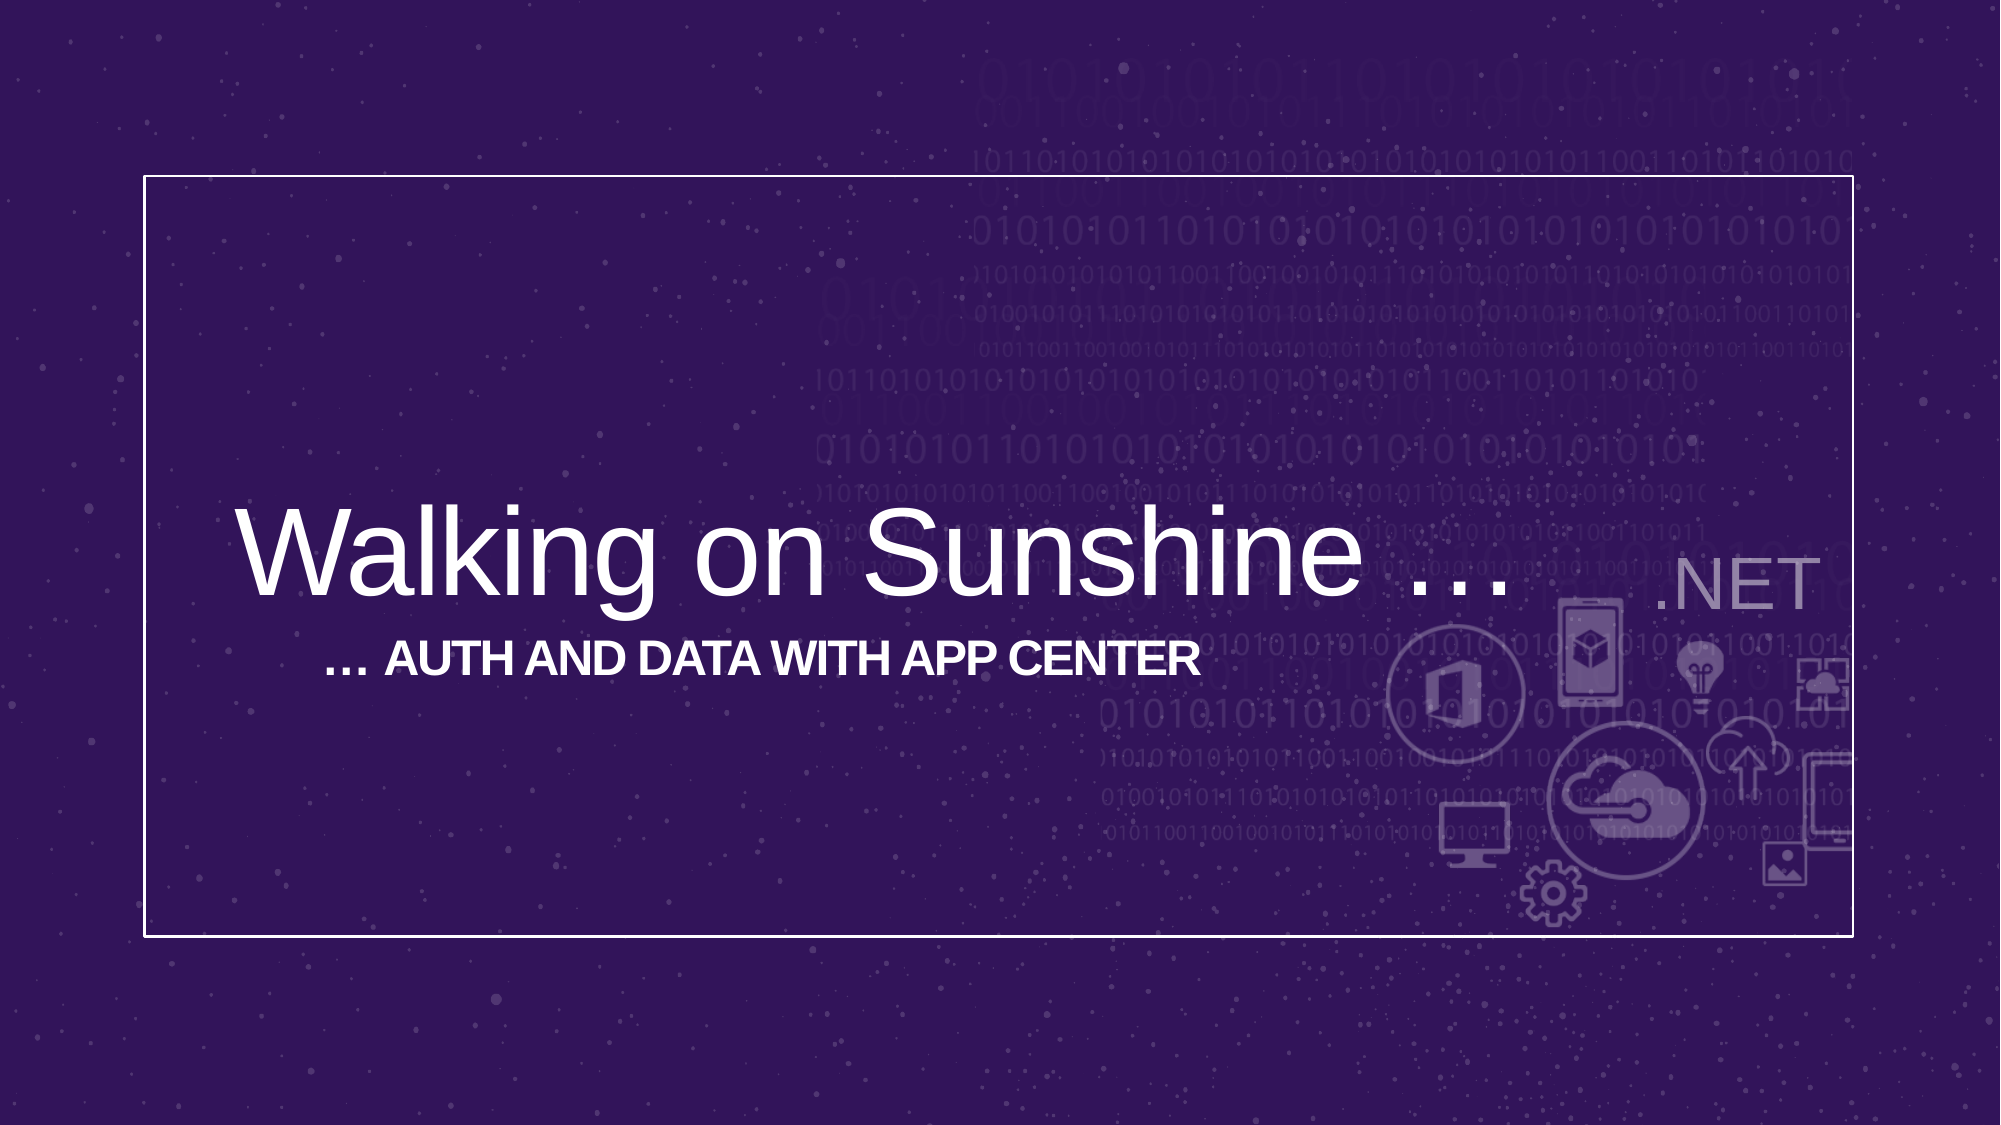

# Walking on Sunshine …
… AUTH AND DATA WITH APP CENTER